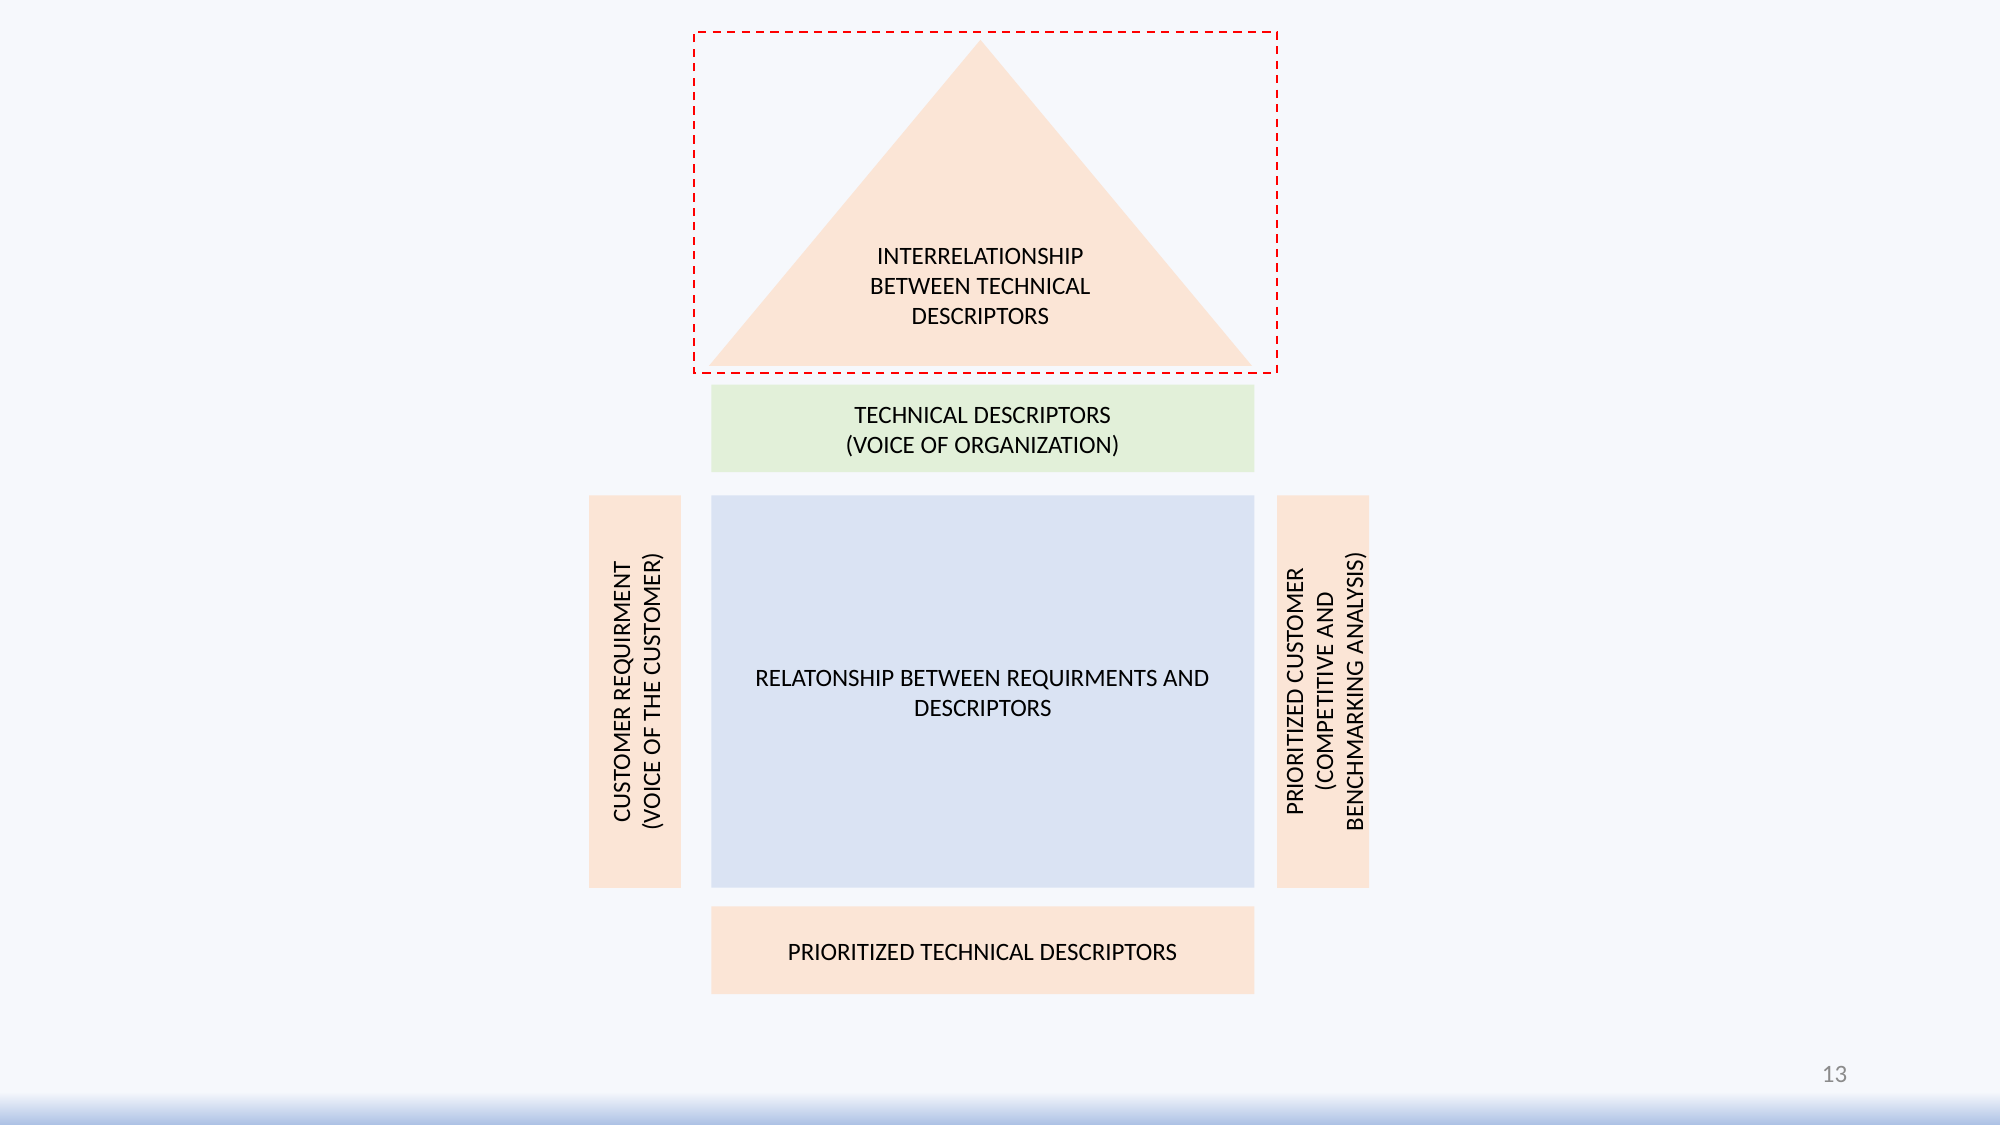

INTERRELATIONSHIP BETWEEN TECHNICAL DESCRIPTORS
#
TECHNICAL DESCRIPTORS
(VOICE OF ORGANIZATION)
RELATONSHIP BETWEEN REQUIRMENTS AND DESCRIPTORS
PRIORITIZED CUSTOMER (COMPETITIVE AND BENCHMARKING ANALYSIS)
CUSTOMER REQUIRMENT
(VOICE OF THE CUSTOMER)
PRIORITIZED TECHNICAL DESCRIPTORS
13